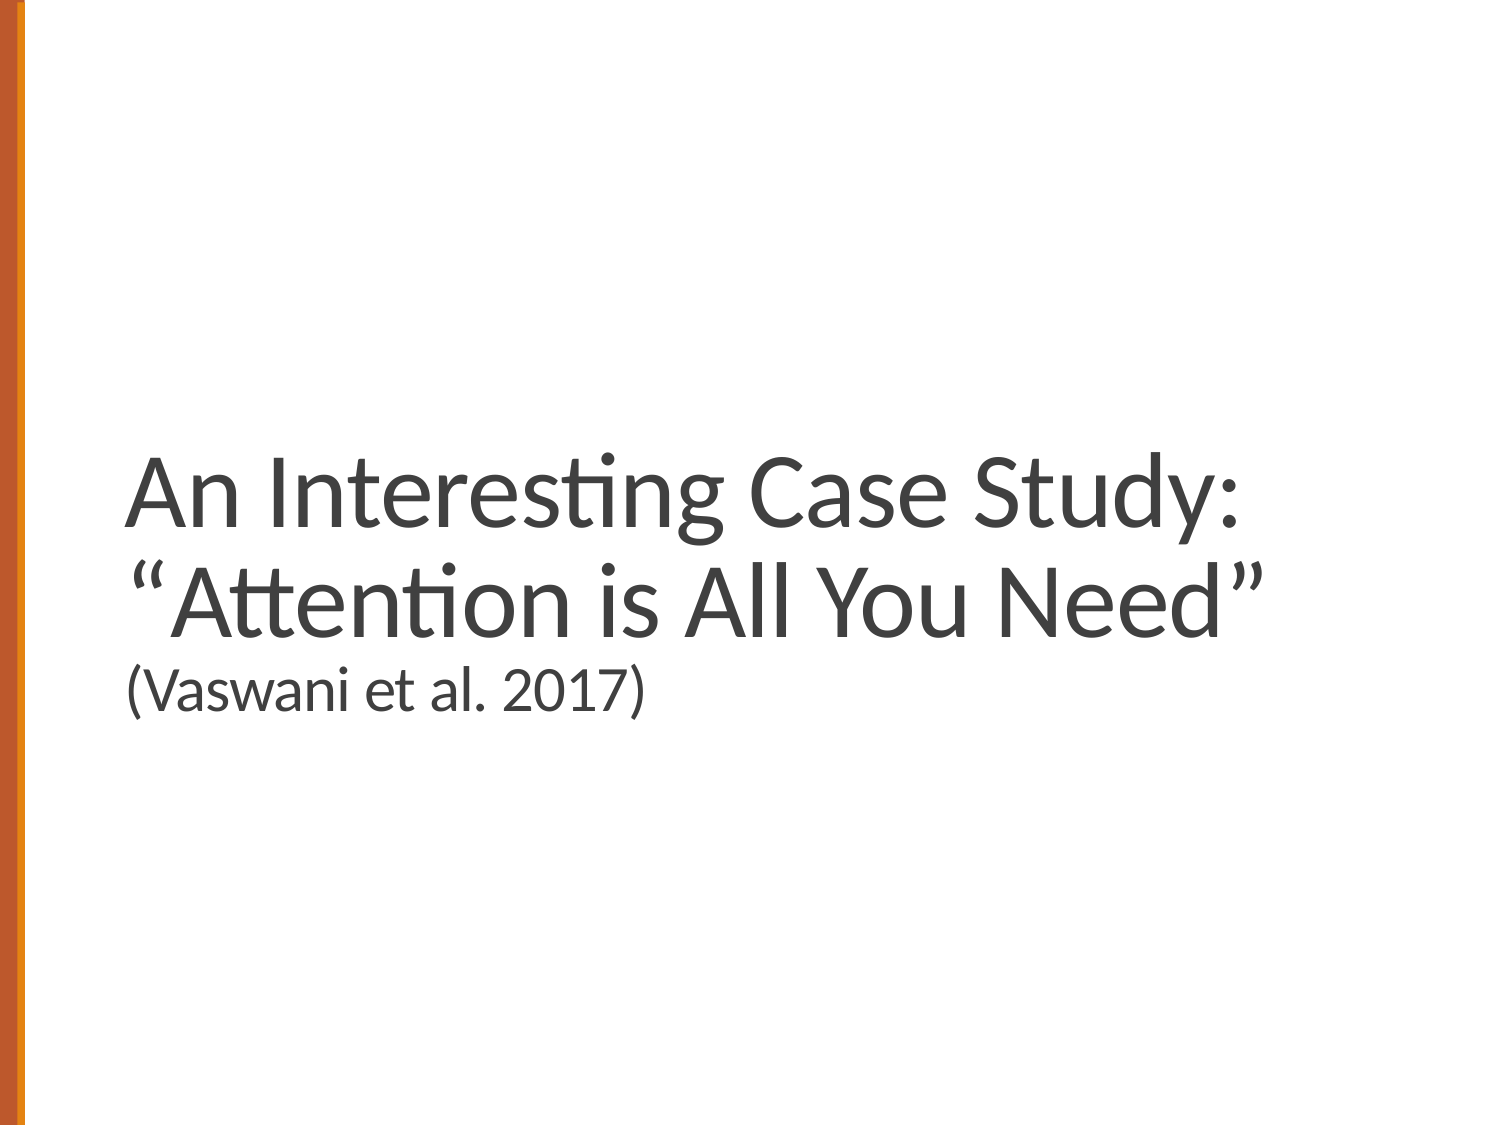

# An Interesting Case Study:
“Attention is All You Need”
(Vaswani et al. 2017)